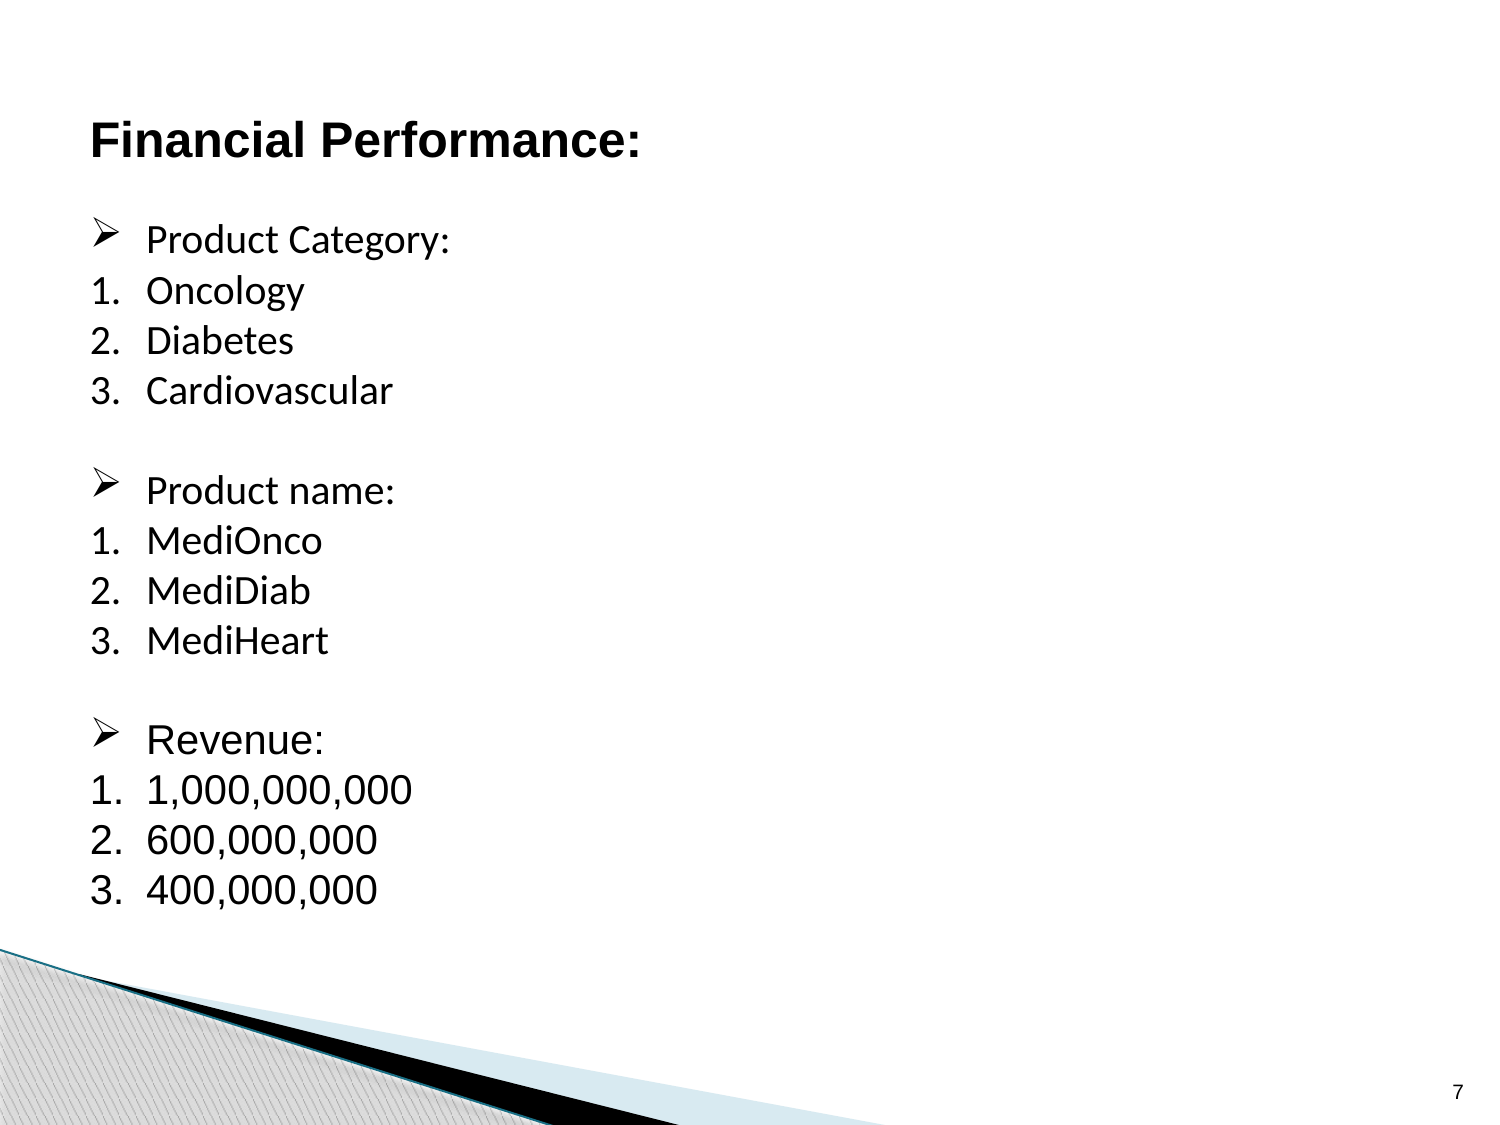

Financial Performance:

Product Category:
Oncology
Diabetes
Cardiovascular

Product name:
MediOnco
MediDiab
MediHeart

Revenue:
1,000,000,000
600,000,000
400,000,000

7